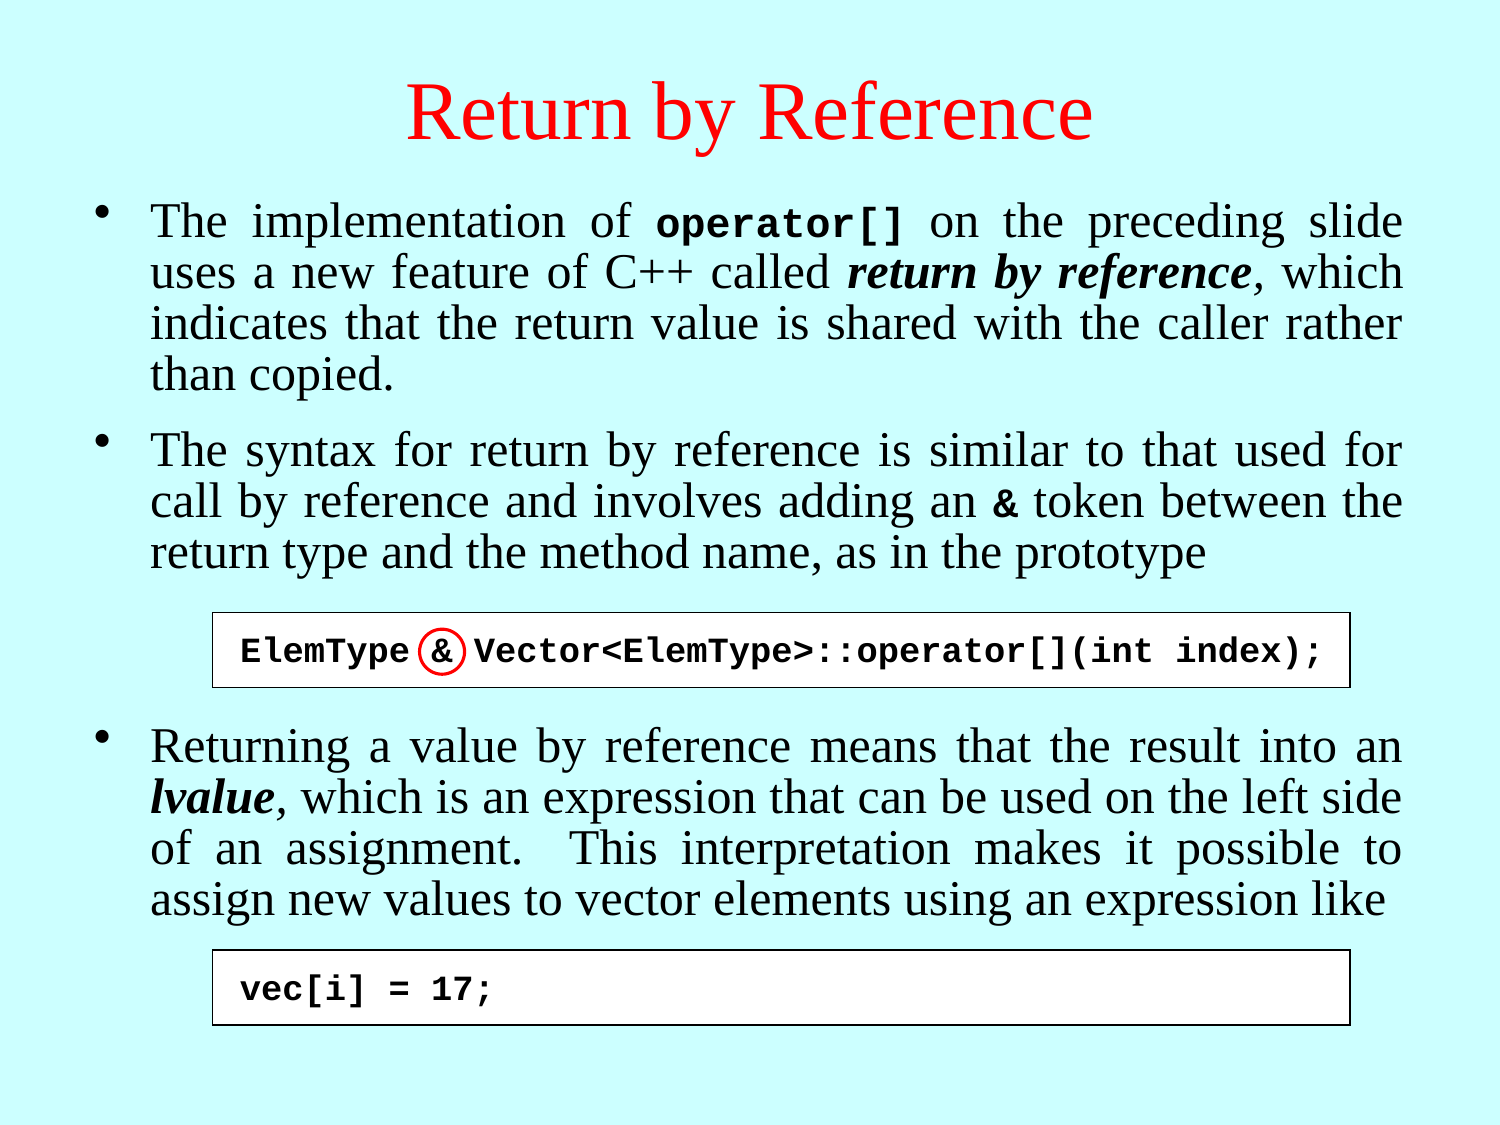

# Return by Reference
The implementation of operator[] on the preceding slide uses a new feature of C++ called return by reference, which indicates that the return value is shared with the caller rather than copied.
The syntax for return by reference is similar to that used for call by reference and involves adding an & token between the return type and the method name, as in the prototype

ElemType & Vector<ElemType>::operator[](int index);

Returning a value by reference means that the result into an lvalue, which is an expression that can be used on the left side of an assignment.  This interpretation makes it possible to assign new values to vector elements using an expression like

vec[i] = 17;